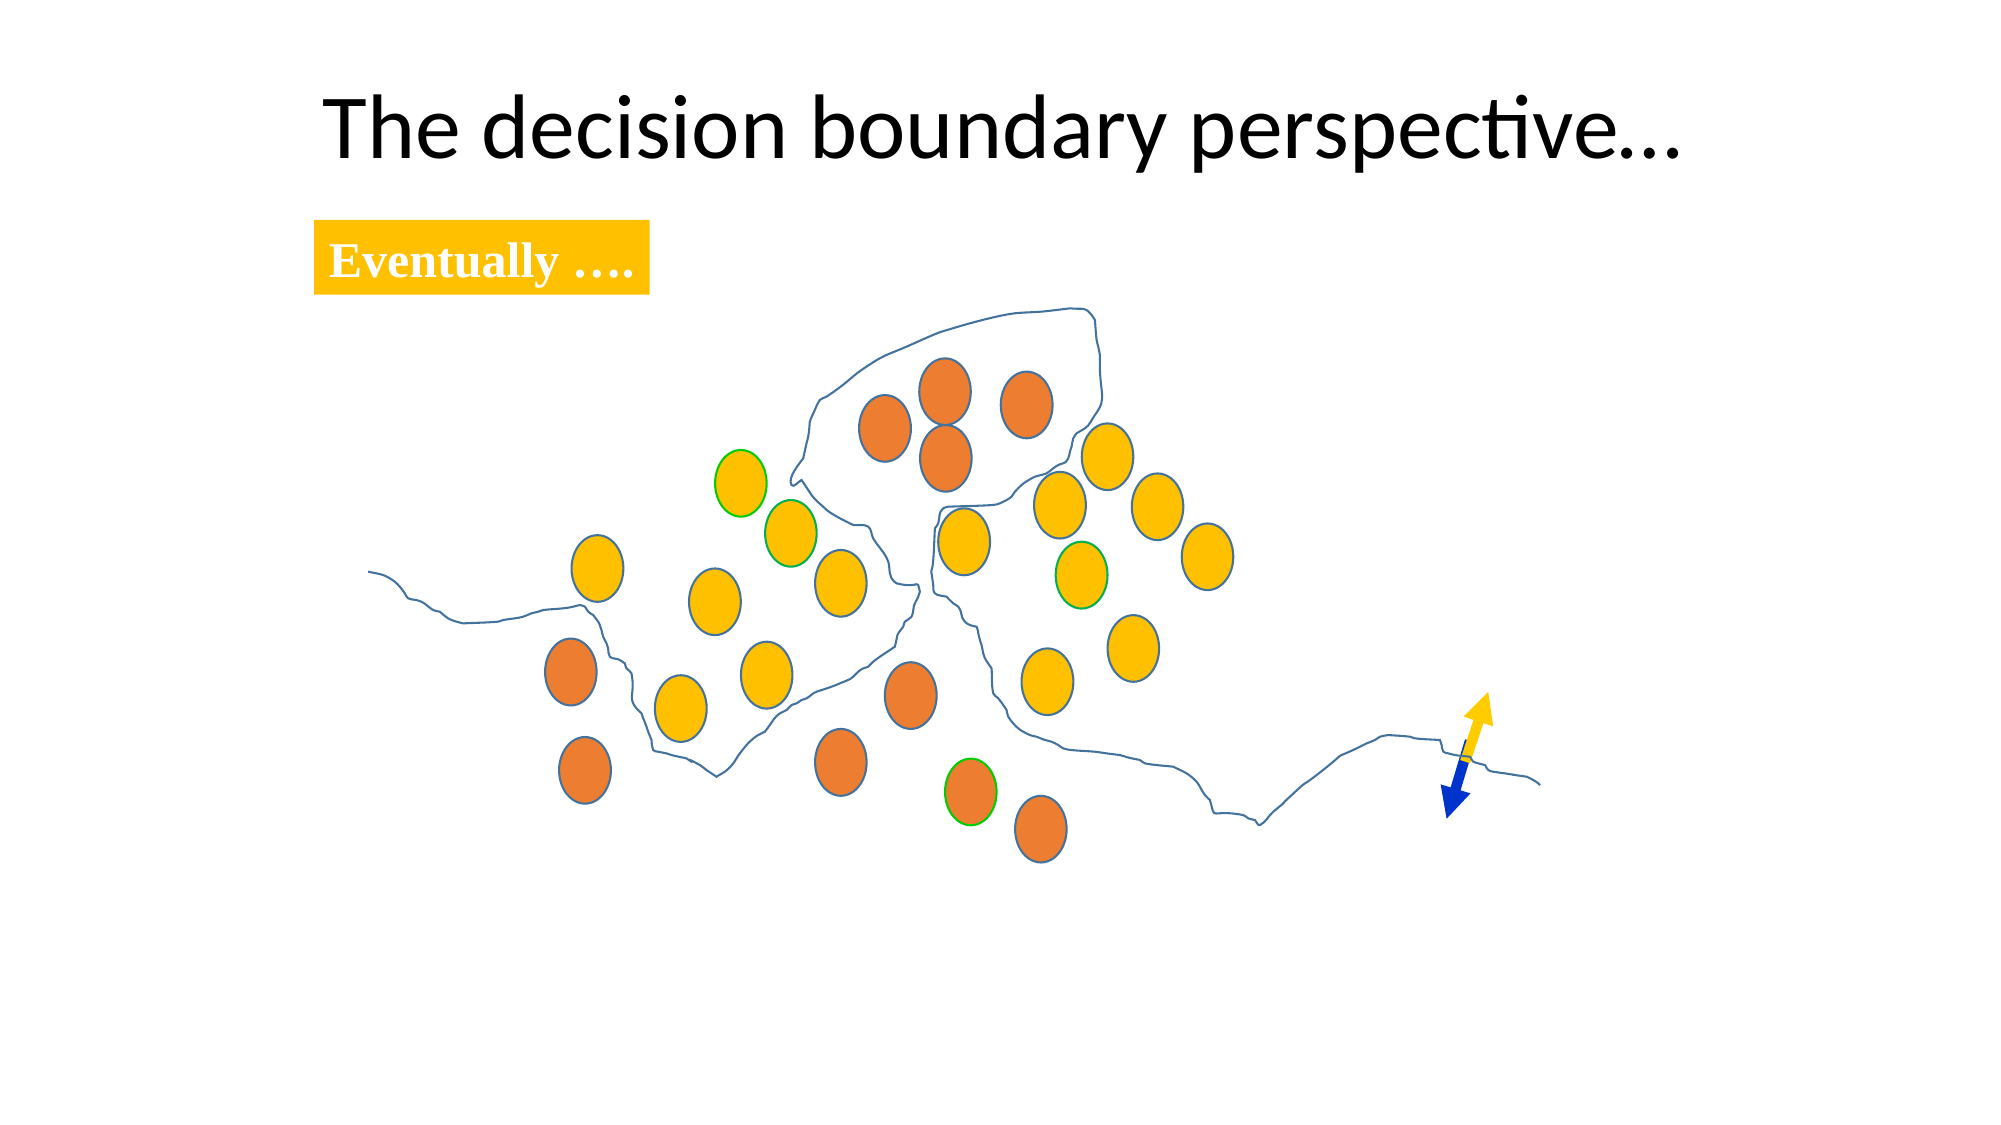

# The decision boundary perspective…
Eventually ….